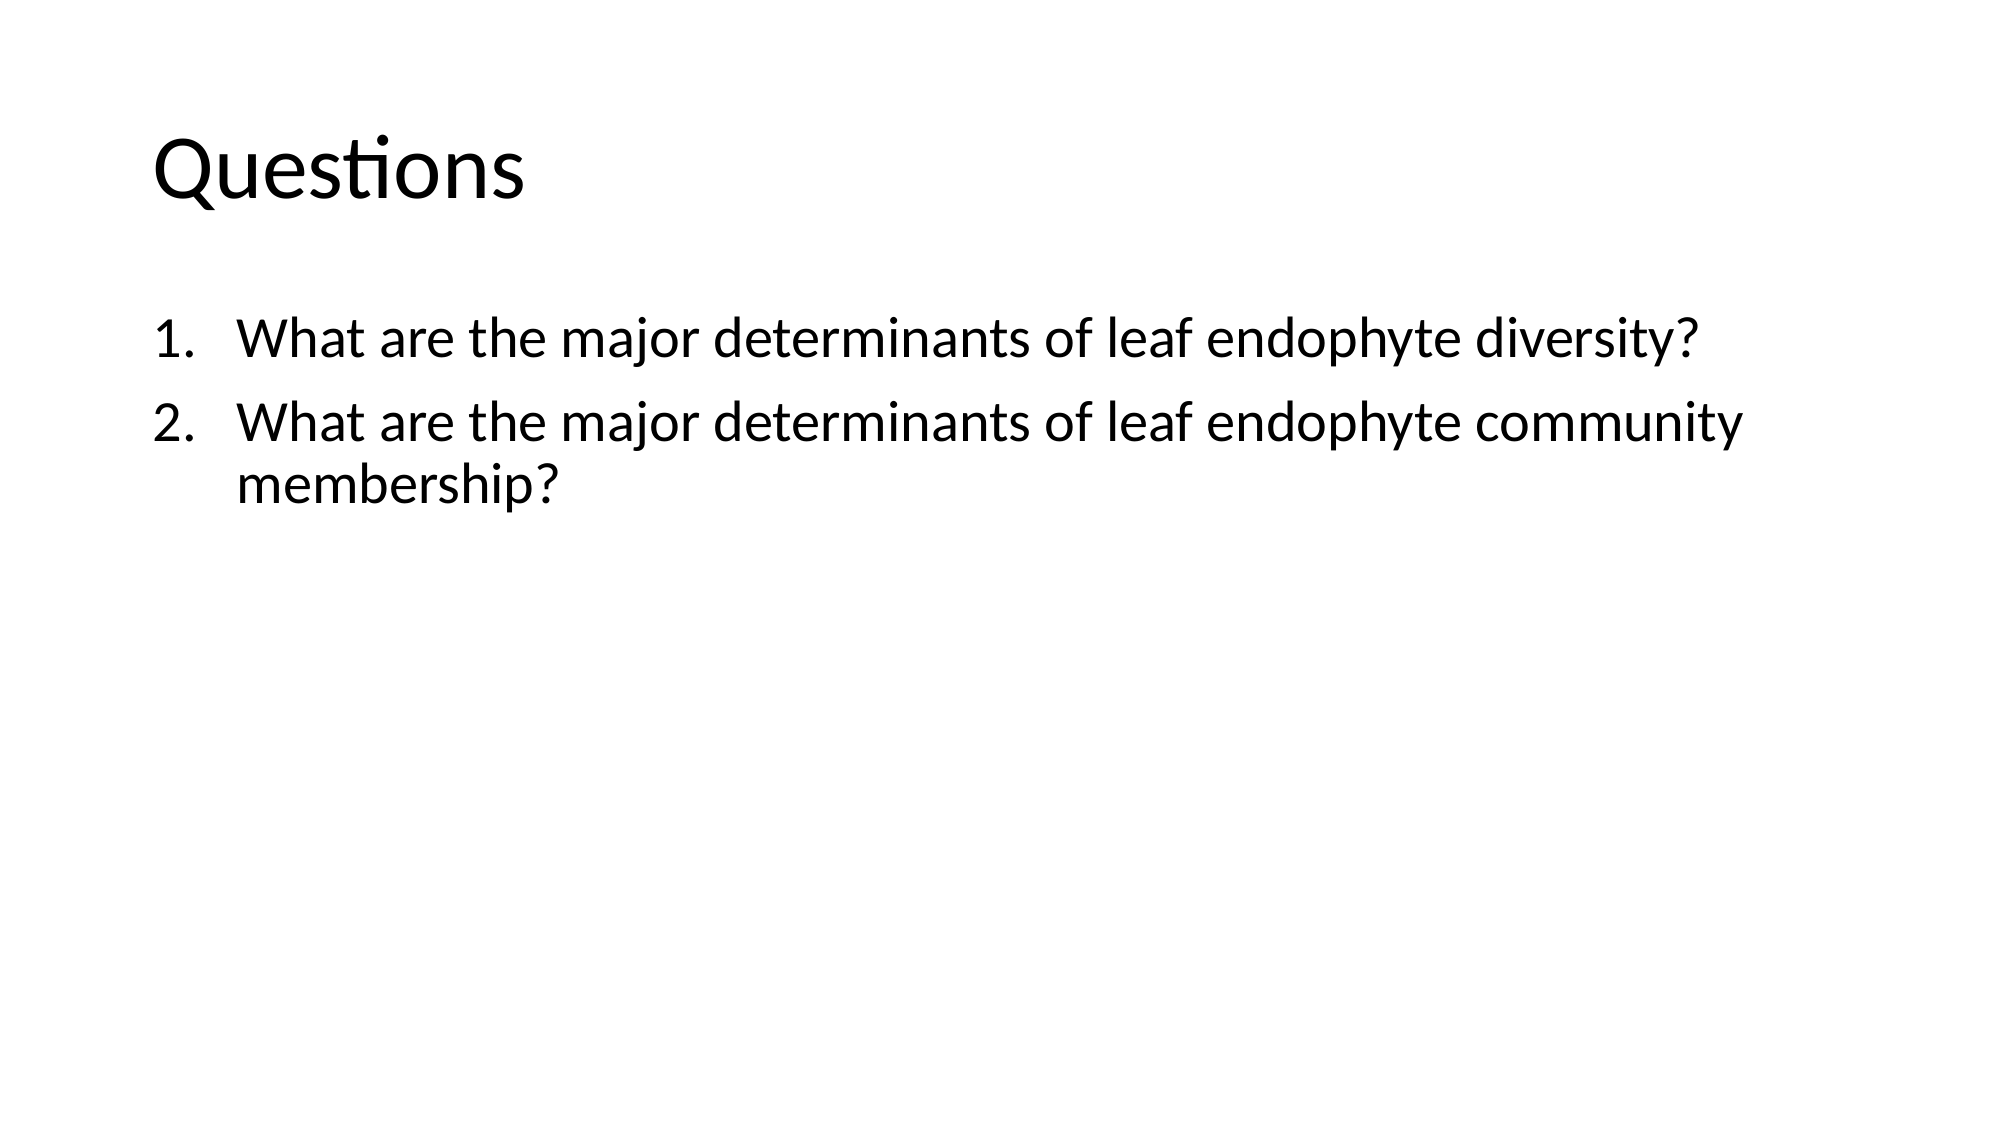

# Questions
What are the major determinants of leaf endophyte diversity?
What are the major determinants of leaf endophyte community membership?